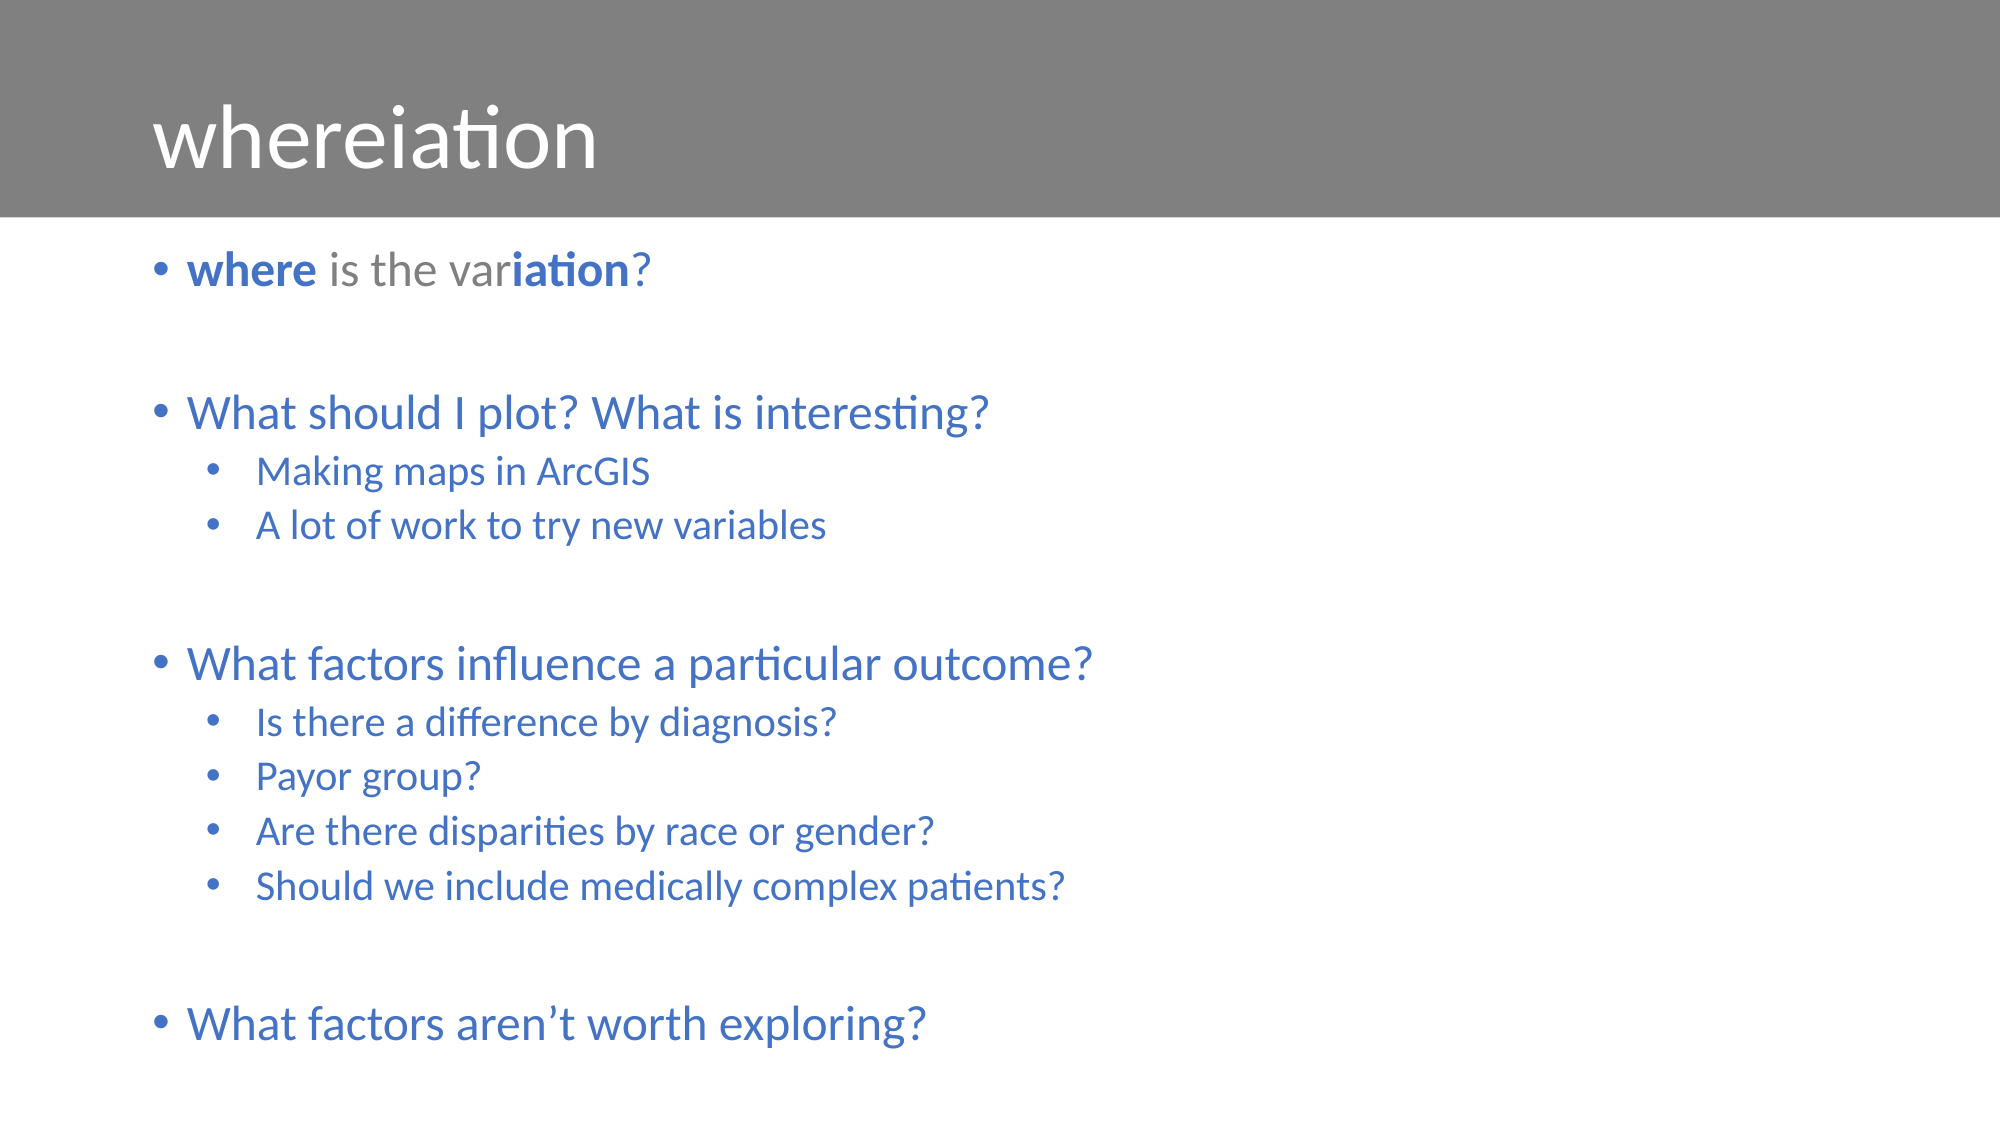

# whereiation
where is the variation?

What should I plot? What is interesting?
Making maps in ArcGIS
A lot of work to try new variables

What factors influence a particular outcome?
Is there a difference by diagnosis?
Payor group?
Are there disparities by race or gender?
Should we include medically complex patients?

What factors aren’t worth exploring?